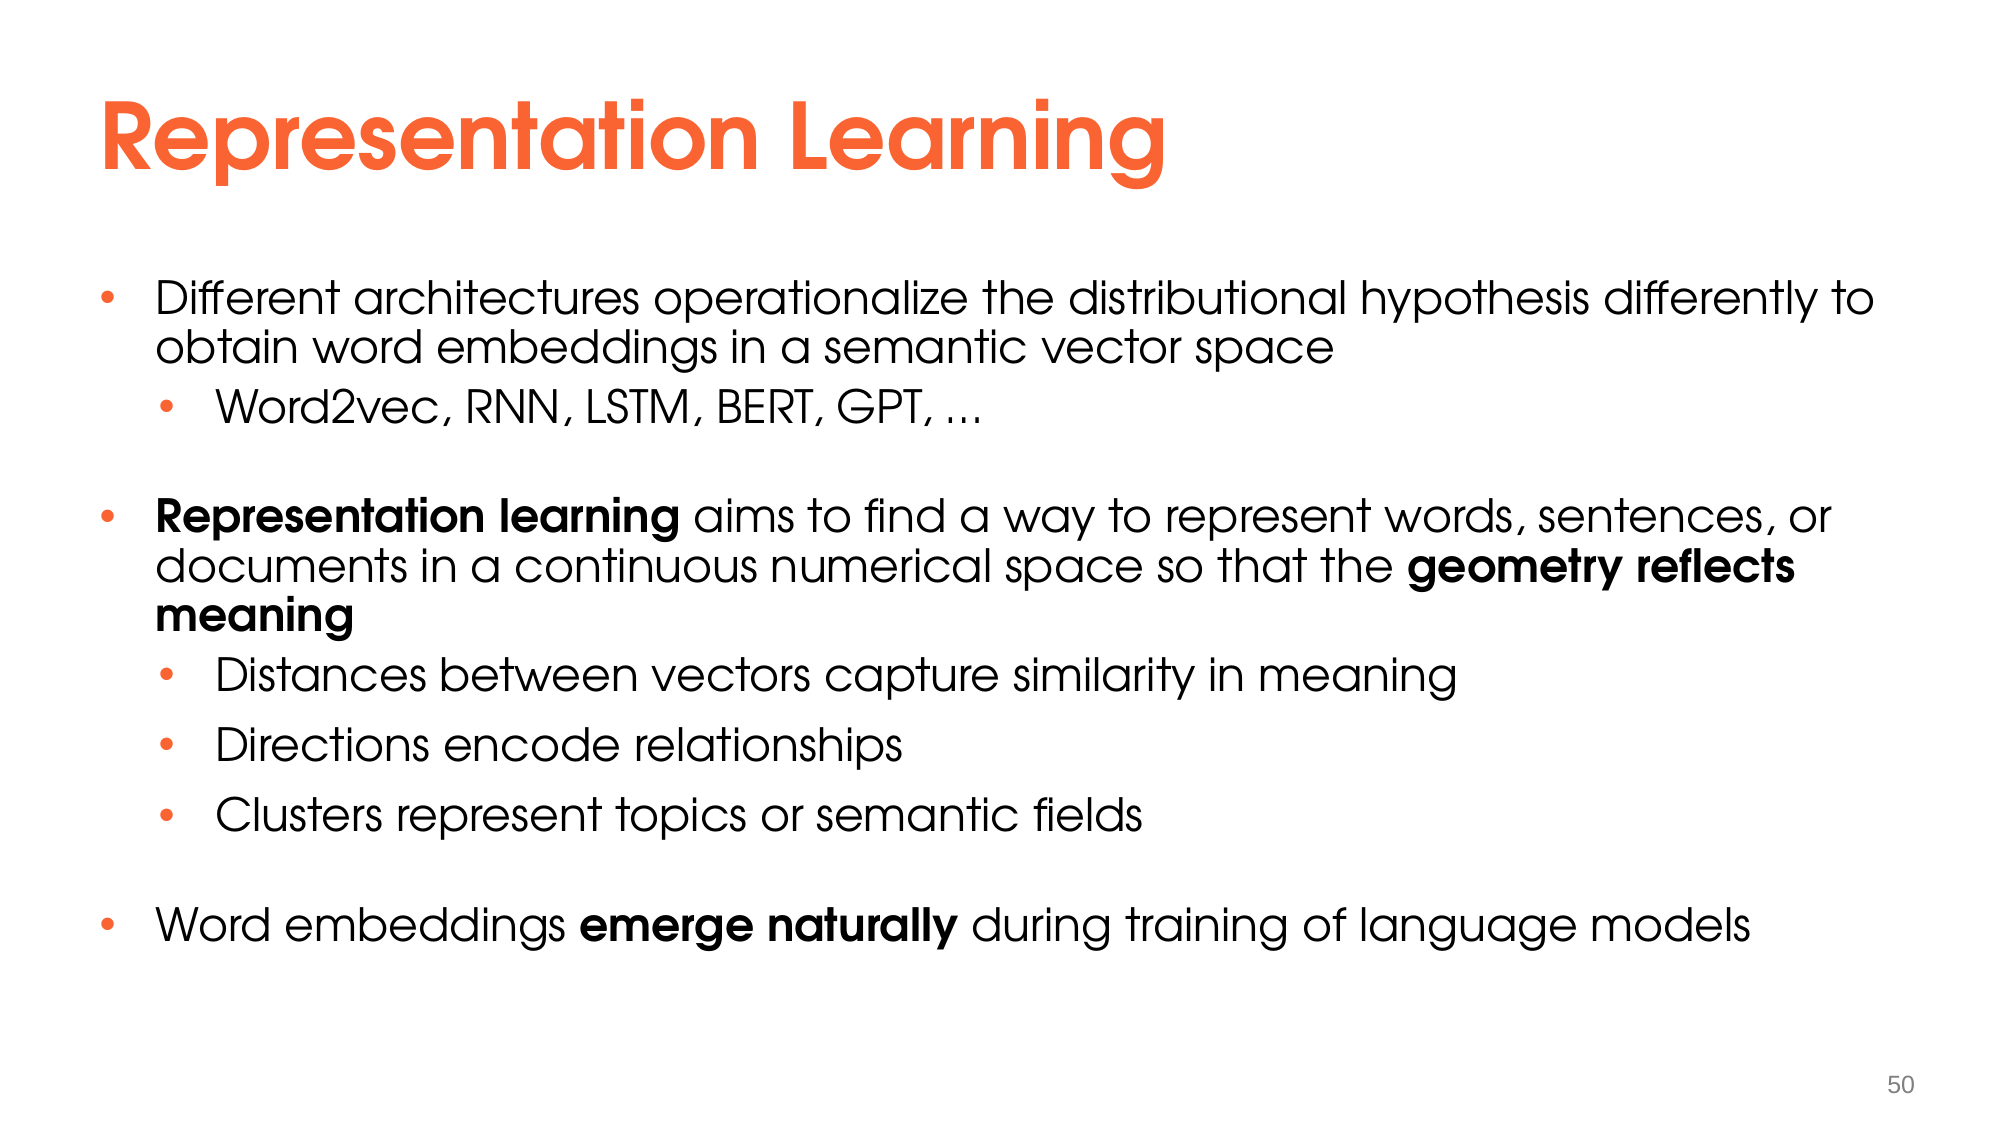

# Representation Learning
Different architectures operationalize the distributional hypothesis differently to obtain word embeddings in a semantic vector space
Word2vec, RNN, LSTM, BERT, GPT, …
Representation learning aims to find a way to represent words, sentences, or documents in a continuous numerical space so that the geometry reflects meaning
Distances between vectors capture similarity in meaning
Directions encode relationships
Clusters represent topics or semantic fields
Word embeddings emerge naturally during training of language models

50